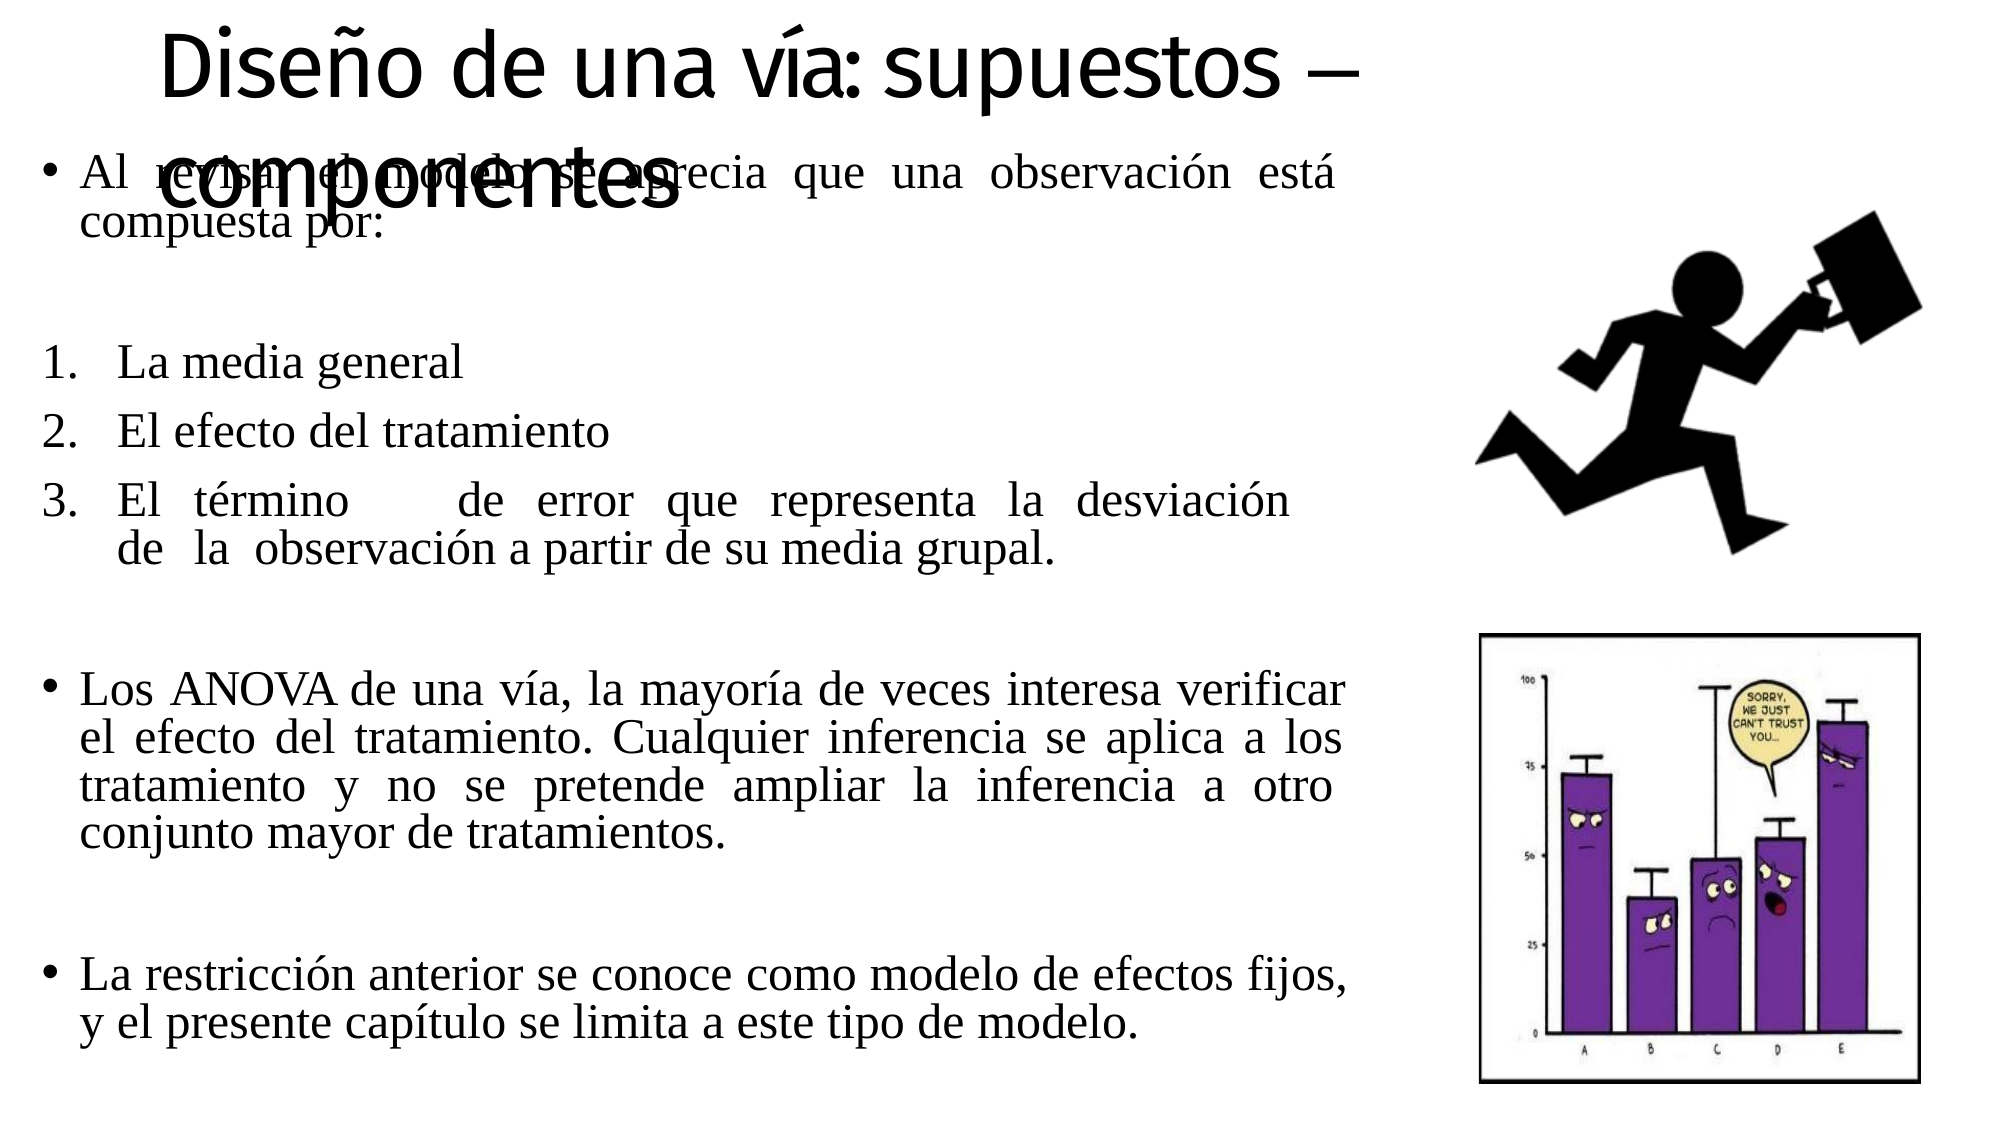

# Diseño de una vía: supuestos – componentes
Al revisar el modelo se aprecia que una observación está  compuesta por:

La media general
El efecto del tratamiento
El	término	de	error	que	representa	la	desviación	de	la  observación a partir de su media grupal.

Los ANOVA de una vía, la mayoría de veces interesa verificar  el efecto del tratamiento. Cualquier inferencia se aplica a los  tratamiento y no se pretende ampliar la inferencia a otro  conjunto mayor de tratamientos.

La restricción anterior se conoce como modelo de efectos fijos,  y el presente capítulo se limita a este tipo de modelo.